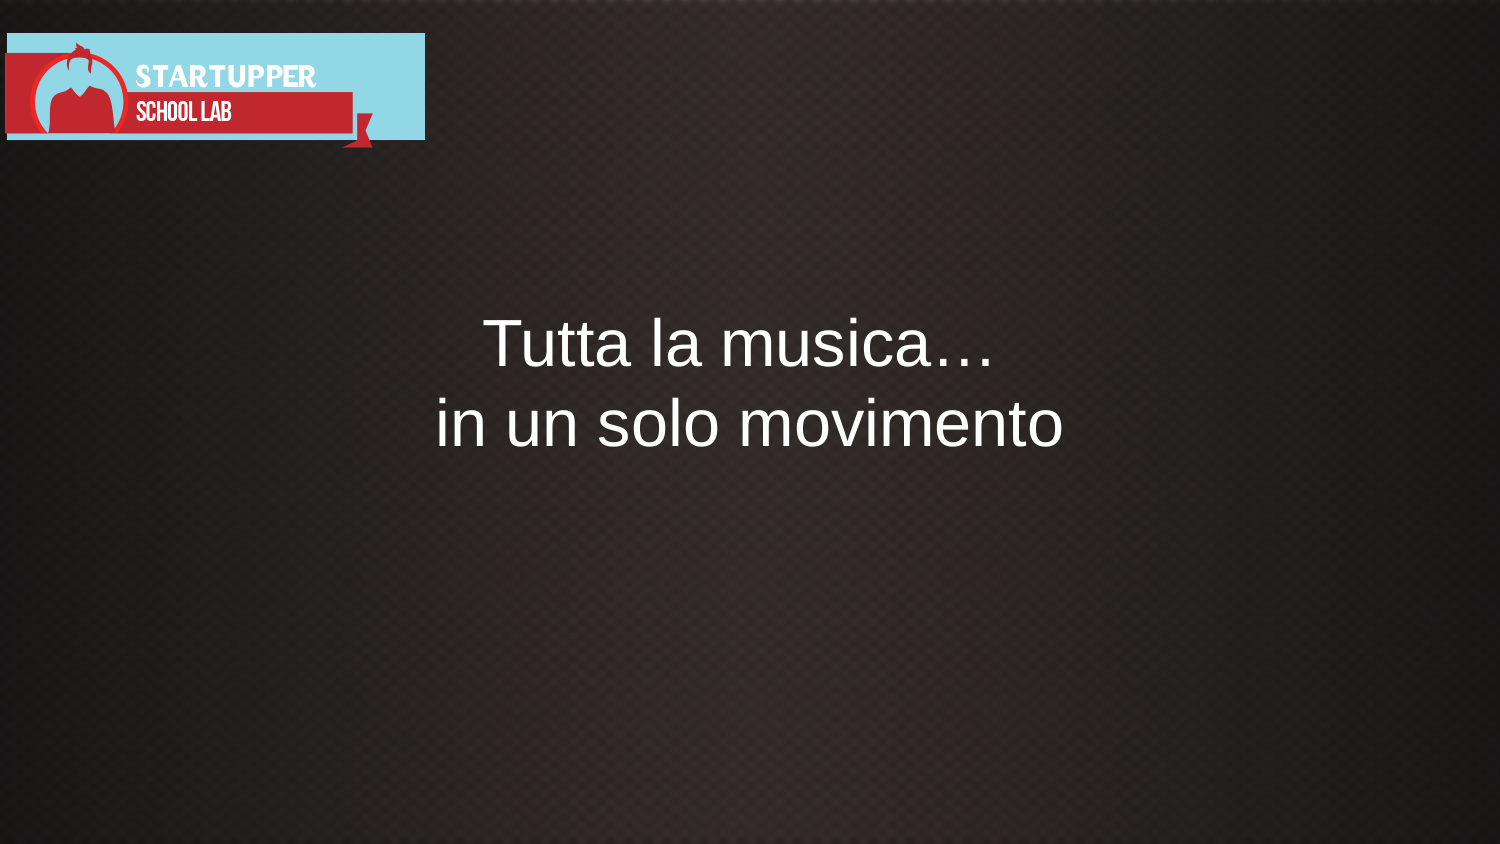

Tutta la musica…
in un solo movimento